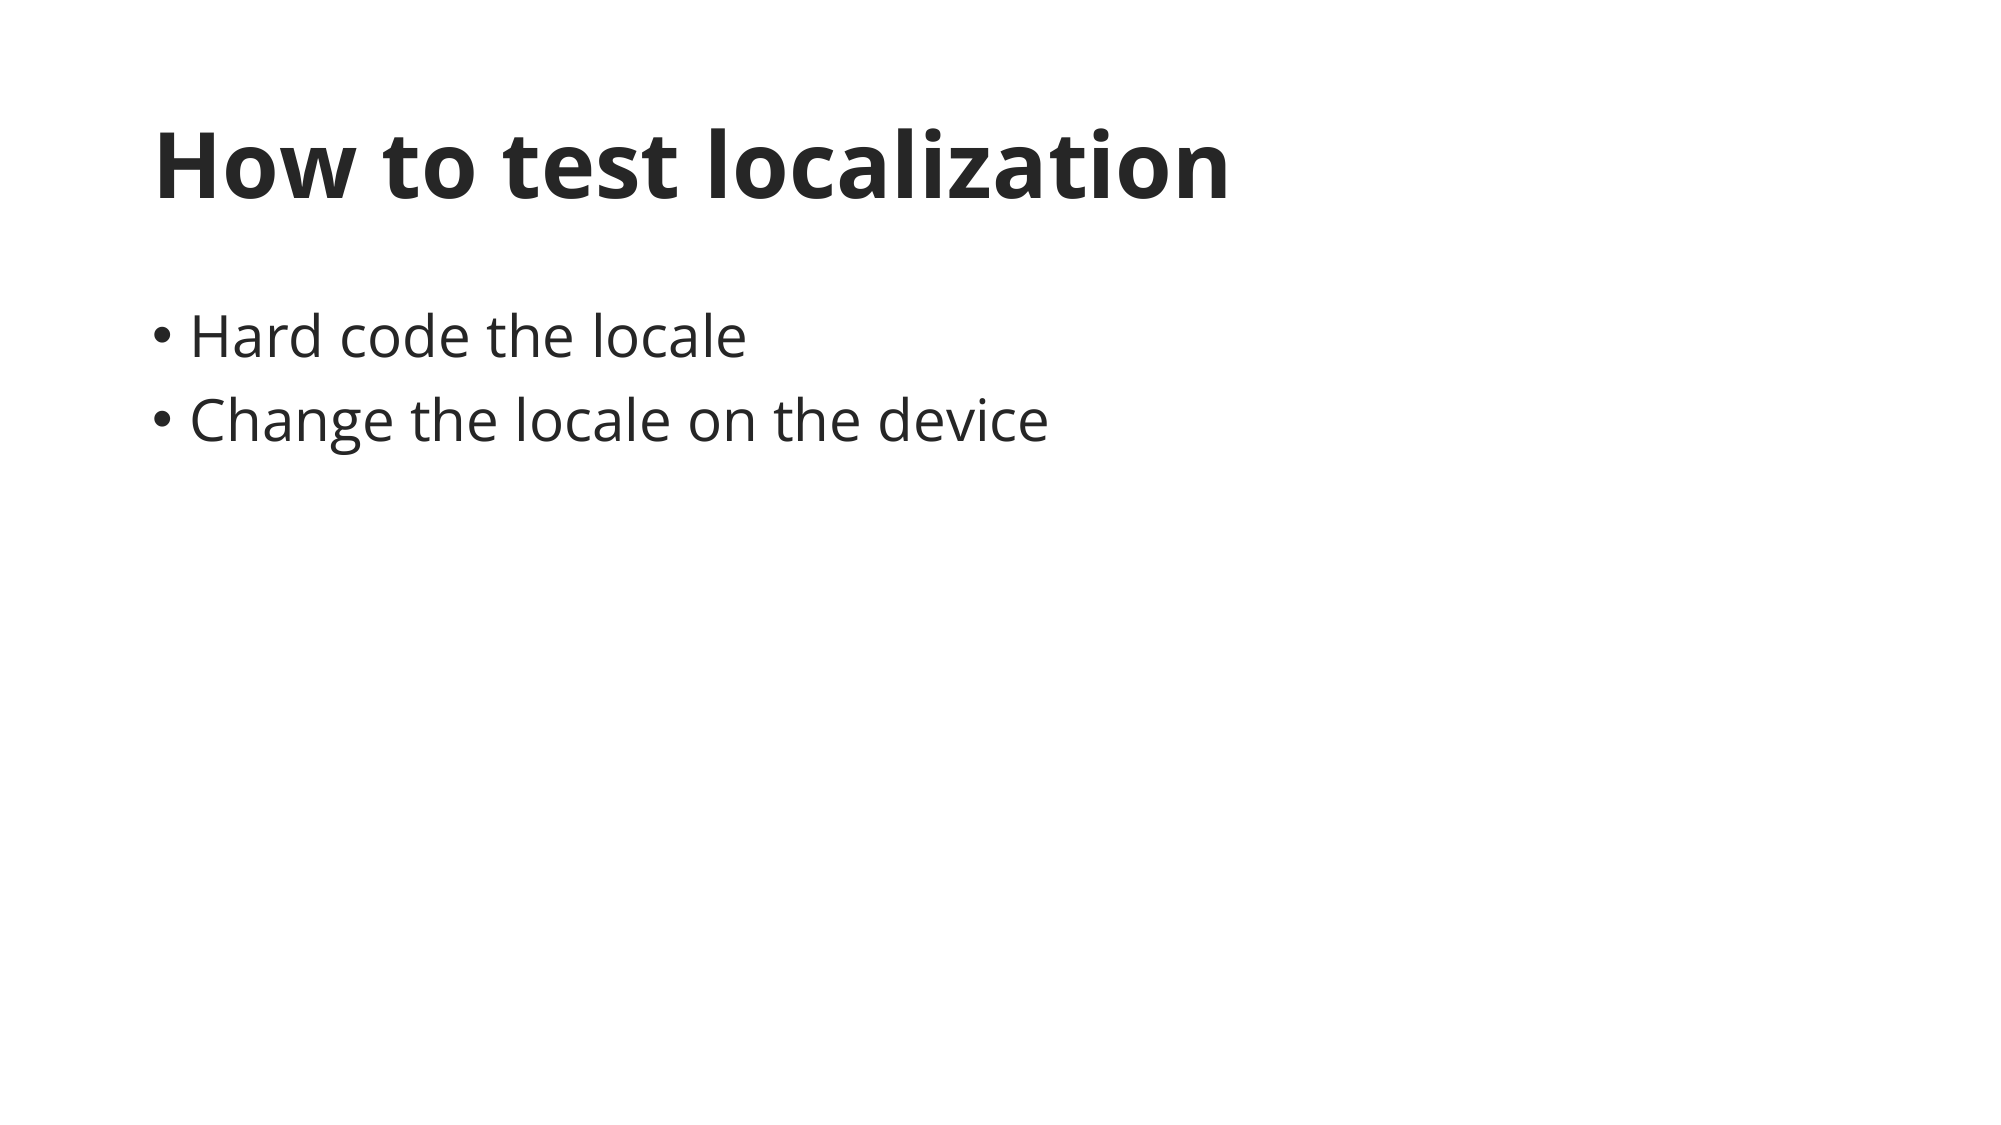

# How to test localization
Hard code the locale
Change the locale on the device